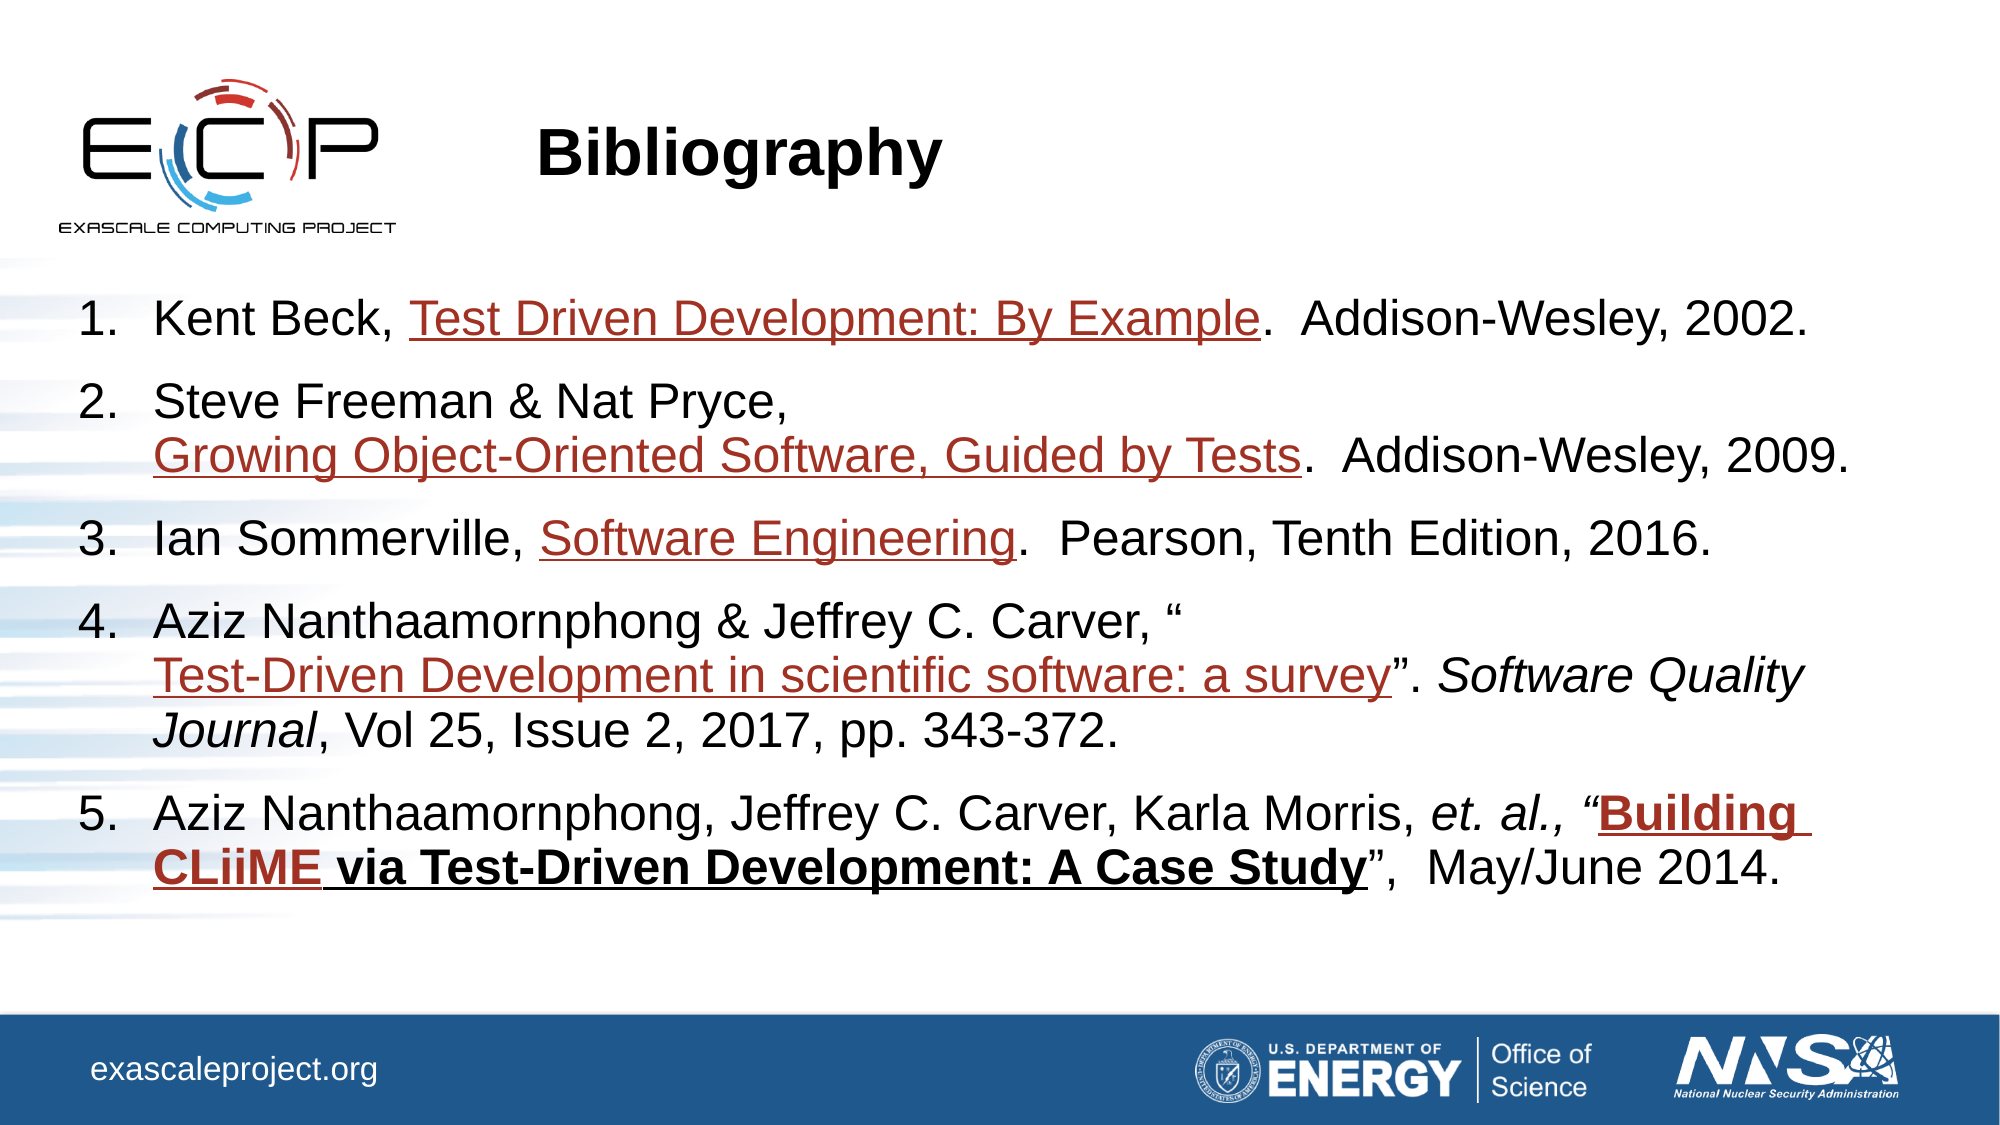

# Bibliography
Kent Beck, Test Driven Development: By Example.  Addison-Wesley, 2002.
Steve Freeman & Nat Pryce, Growing Object-Oriented Software, Guided by Tests.  Addison-Wesley, 2009.
Ian Sommerville, Software Engineering.  Pearson, Tenth Edition, 2016.
Aziz Nanthaamornphong & Jeffrey C. Carver, “Test-Driven Development in scientific software: a survey”. Software Quality Journal, Vol 25, Issue 2, 2017, pp. 343-372.
Aziz Nanthaamornphong, Jeffrey C. Carver, Karla Morris, et. al., “Building CLiiME via Test-Driven Development: A Case Study”,  May/June 2014.